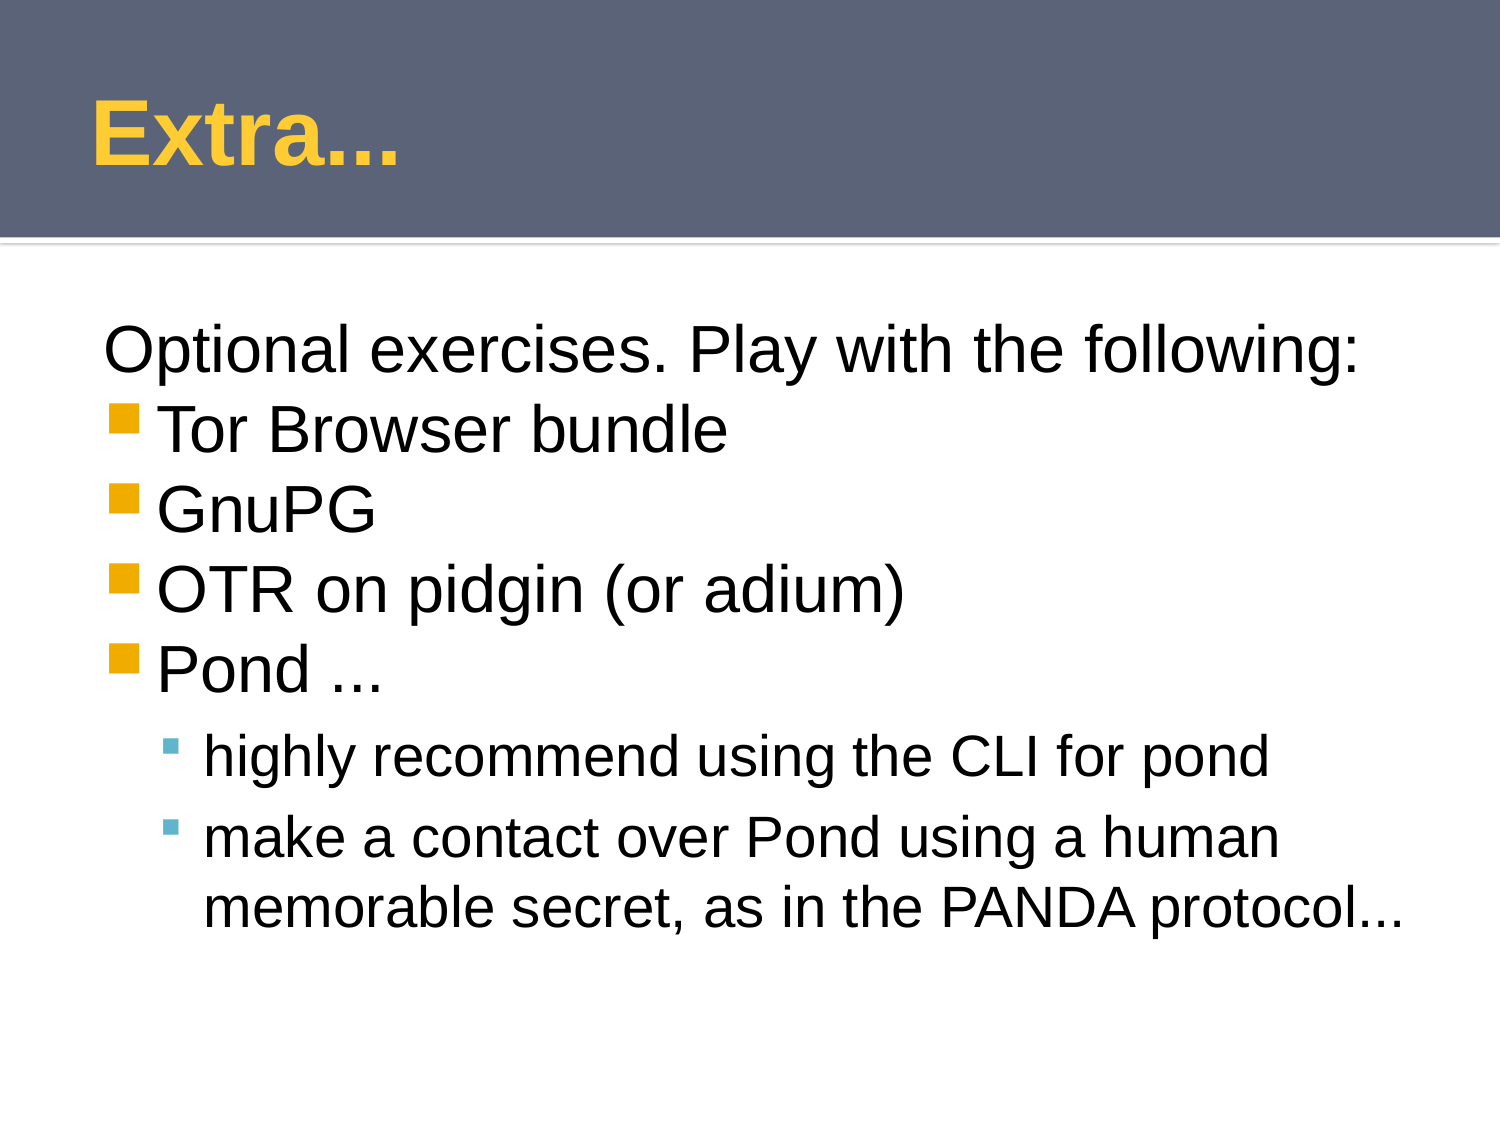

# Extra...
Optional exercises. Play with the following:
Tor Browser bundle
GnuPG
OTR on pidgin (or adium)
Pond ...
highly recommend using the CLI for pond
make a contact over Pond using a human memorable secret, as in the PANDA protocol...